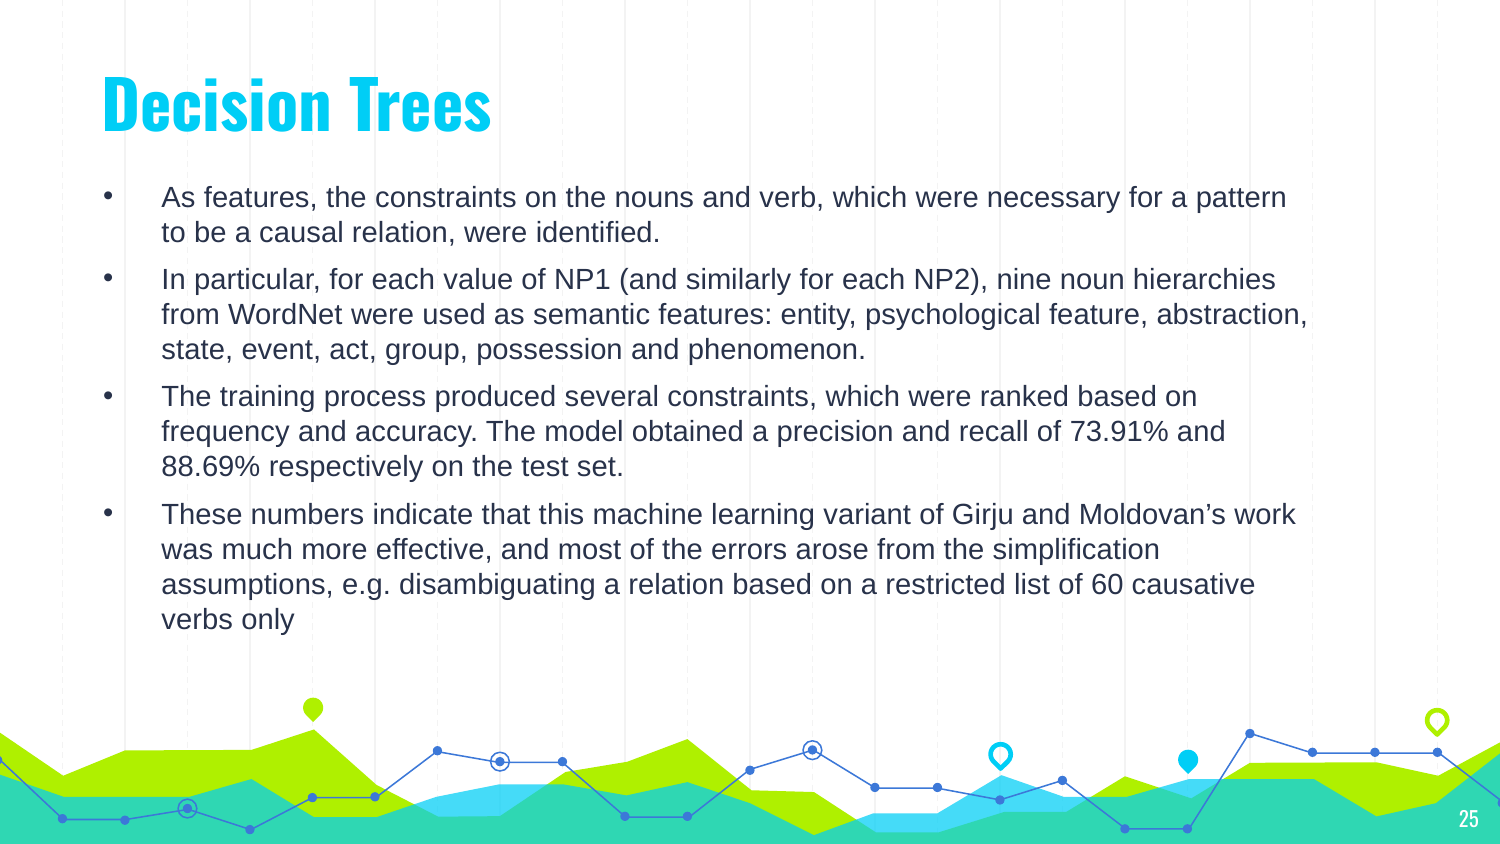

# Decision Trees
As features, the constraints on the nouns and verb, which were necessary for a pattern to be a causal relation, were identified.
In particular, for each value of NP1 (and similarly for each NP2), nine noun hierarchies from WordNet were used as semantic features: entity, psychological feature, abstraction, state, event, act, group, possession and phenomenon.
The training process produced several constraints, which were ranked based on frequency and accuracy. The model obtained a precision and recall of 73.91% and 88.69% respectively on the test set.
These numbers indicate that this machine learning variant of Girju and Moldovan’s work was much more effective, and most of the errors arose from the simplification assumptions, e.g. disambiguating a relation based on a restricted list of 60 causative verbs only
25